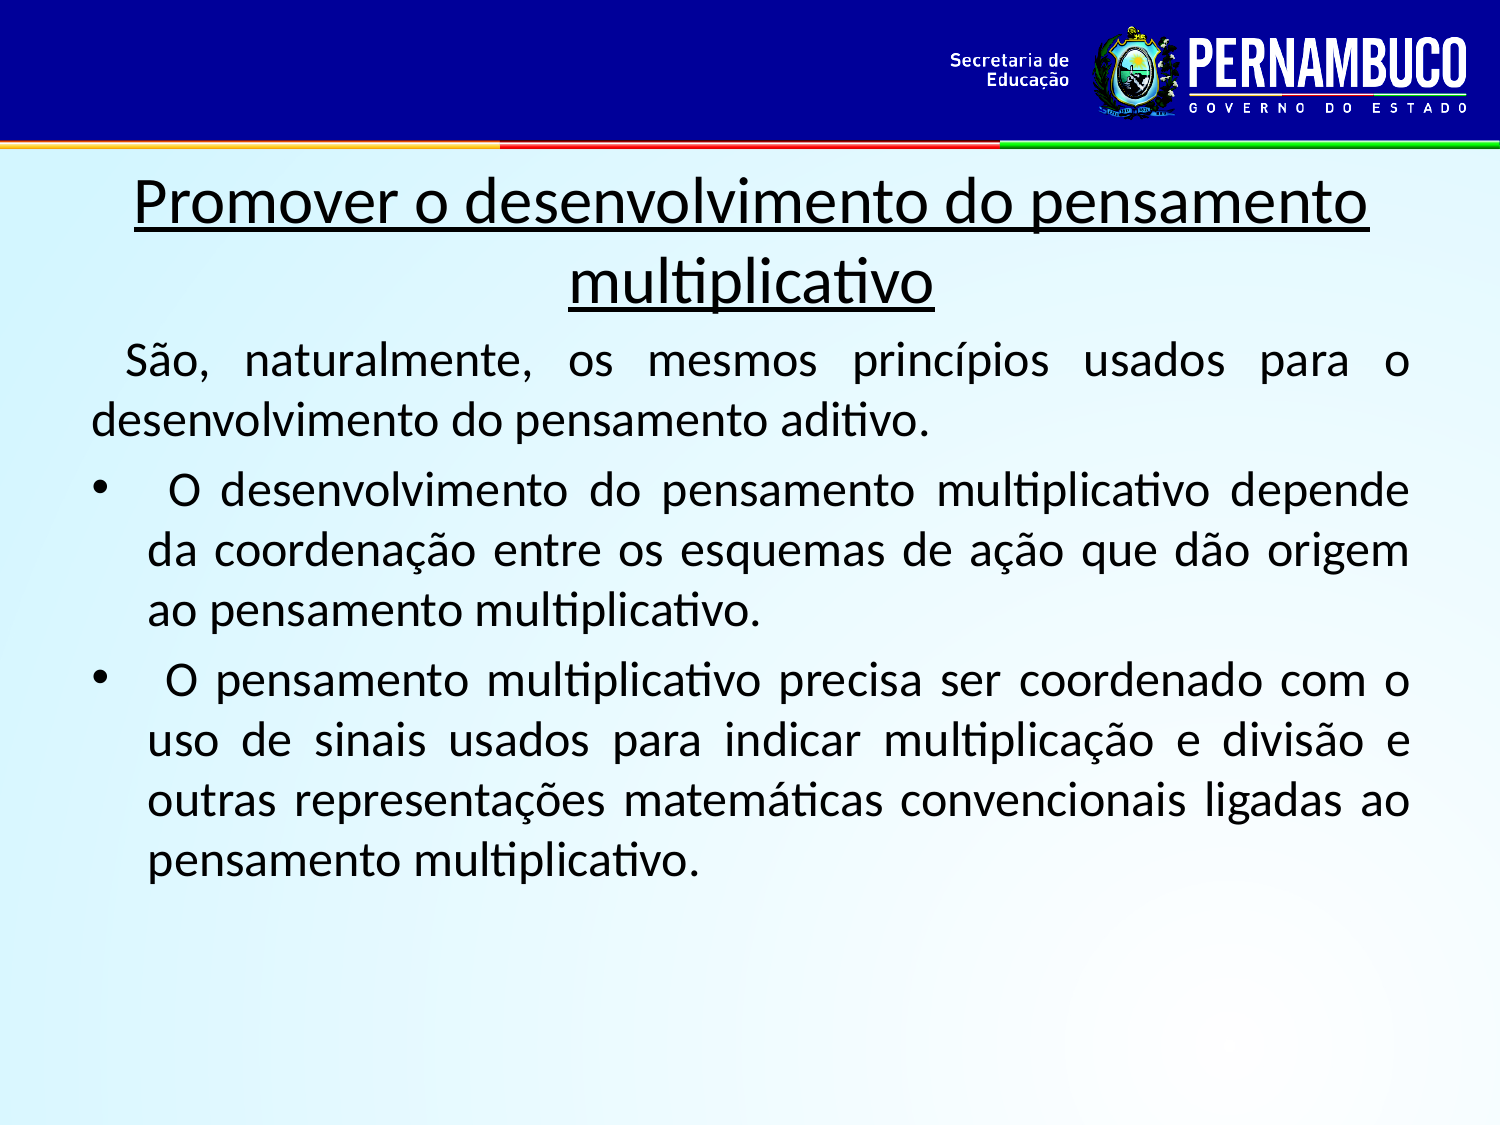

Promover o desenvolvimento do pensamento multiplicativo
 São, naturalmente, os mesmos princípios usados para o desenvolvimento do pensamento aditivo.
 O desenvolvimento do pensamento multiplicativo depende da coordenação entre os esquemas de ação que dão origem ao pensamento multiplicativo.
 O pensamento multiplicativo precisa ser coordenado com o uso de sinais usados para indicar multiplicação e divisão e outras representações matemáticas convencionais ligadas ao pensamento multiplicativo.